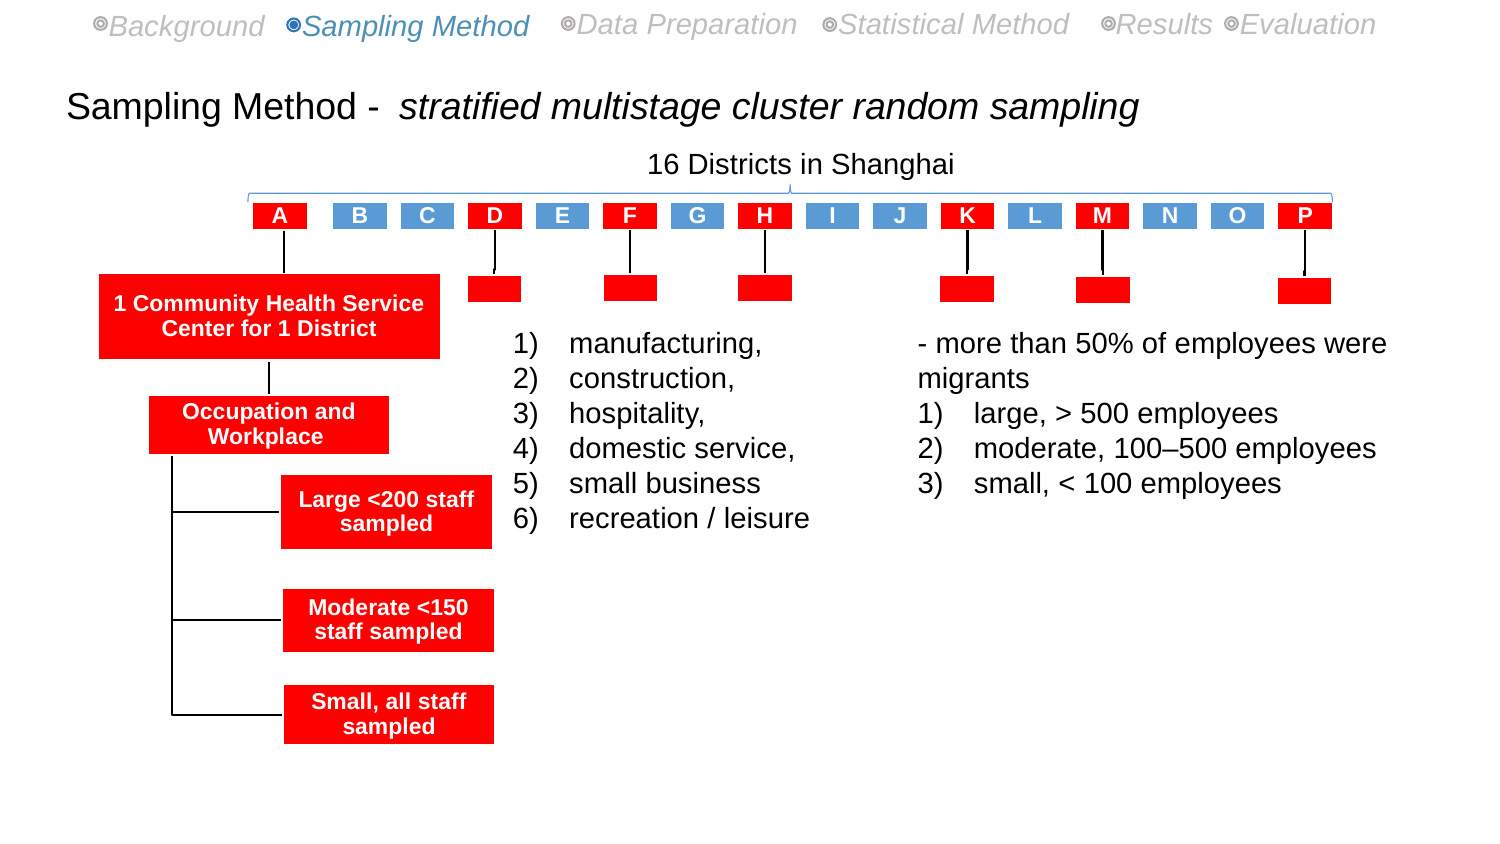

Background
Data Preparation
Statistical Method
Results
Evaluation
Sampling Method

# Sampling Method - stratified multistage cluster random sampling
16 Districts in Shanghai
B
C
D
E
F
G
H
I
J
K
L
M
N
O
P
A

1 Community Health Service Center for 1 District

manufacturing,
construction,
hospitality,
domestic service,
small business
recreation / leisure
- more than 50% of employees were migrants
large, > 500 employees
moderate, 100–500 employees
small, < 100 employees

Occupation and Workplace

Large <200 staff sampled
Moderate <150 staff sampled
Small, all staff sampled